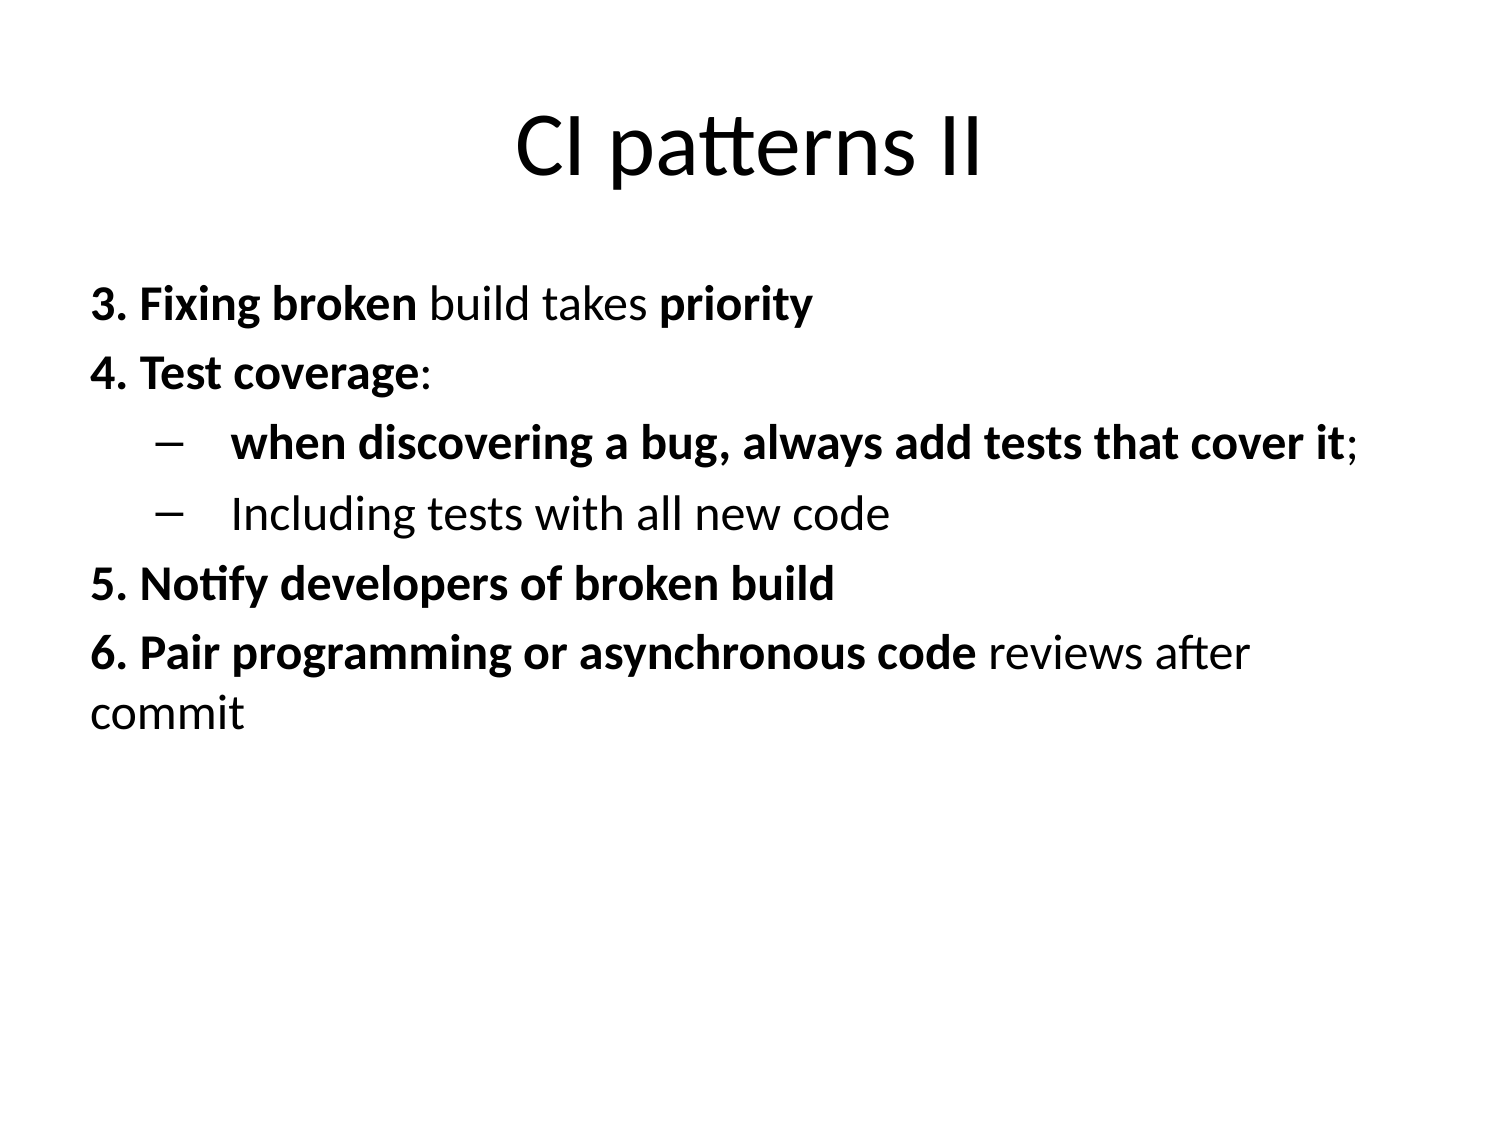

# CI patterns II
3. Fixing broken build takes priority
4. Test coverage:
when discovering a bug, always add tests that cover it;
Including tests with all new code
5. Notify developers of broken build
6. Pair programming or asynchronous code reviews after commit